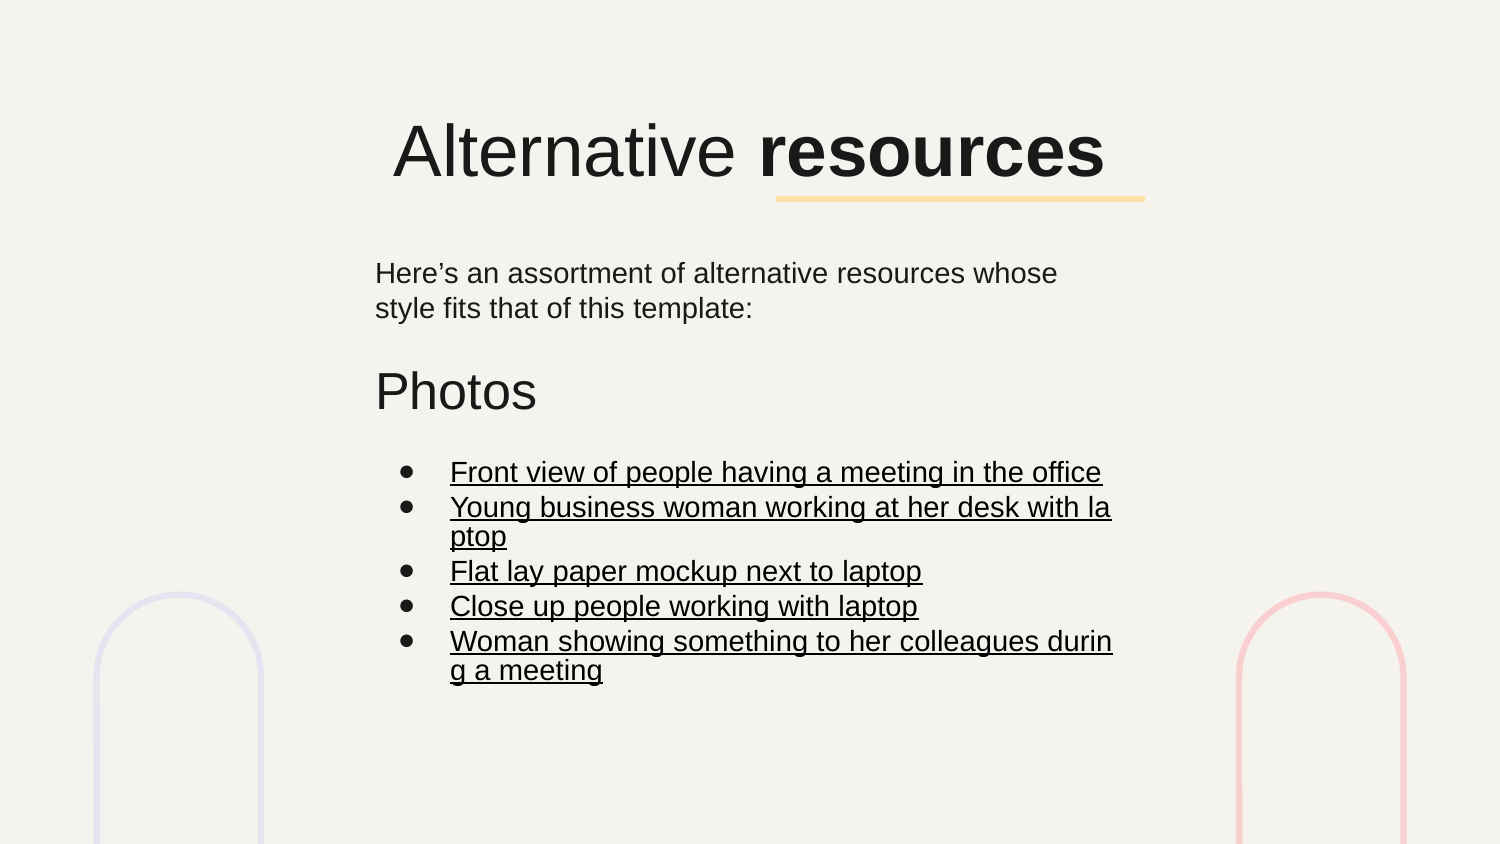

# Alternative resources
Here’s an assortment of alternative resources whose style fits that of this template:
Photos
Front view of people having a meeting in the office
Young business woman working at her desk with laptop
Flat lay paper mockup next to laptop
Close up people working with laptop
Woman showing something to her colleagues during a meeting